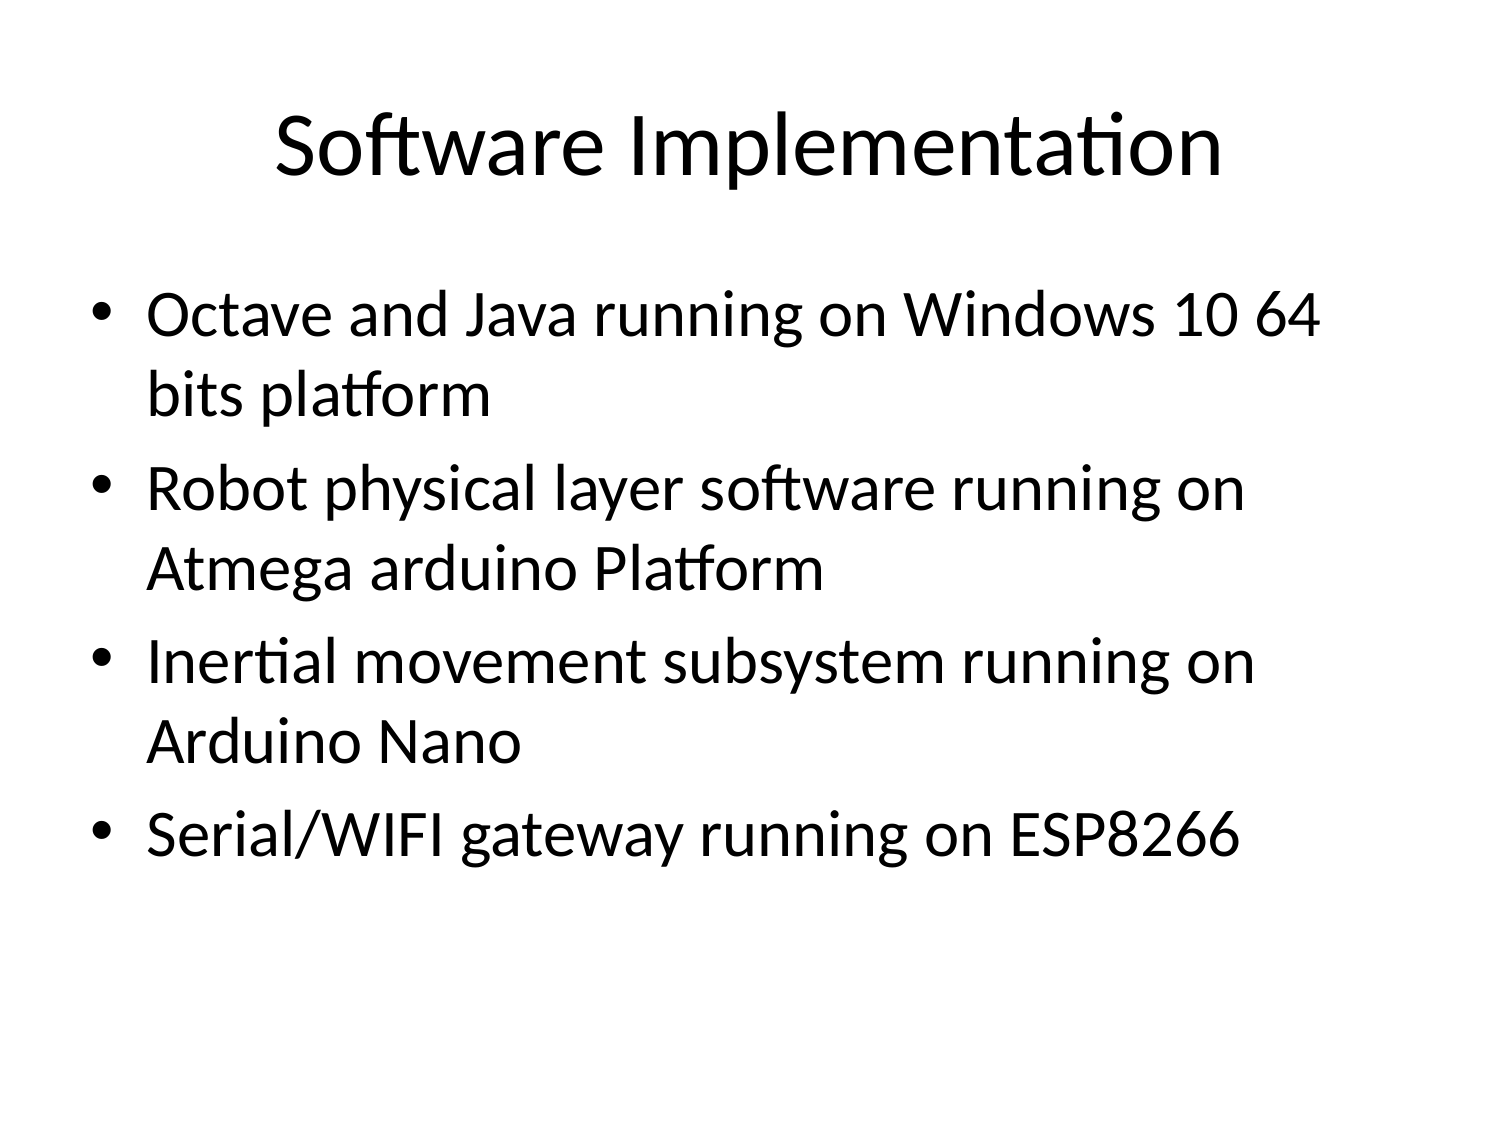

# Software Implementation
Octave and Java running on Windows 10 64 bits platform
Robot physical layer software running on Atmega arduino Platform
Inertial movement subsystem running on Arduino Nano
Serial/WIFI gateway running on ESP8266